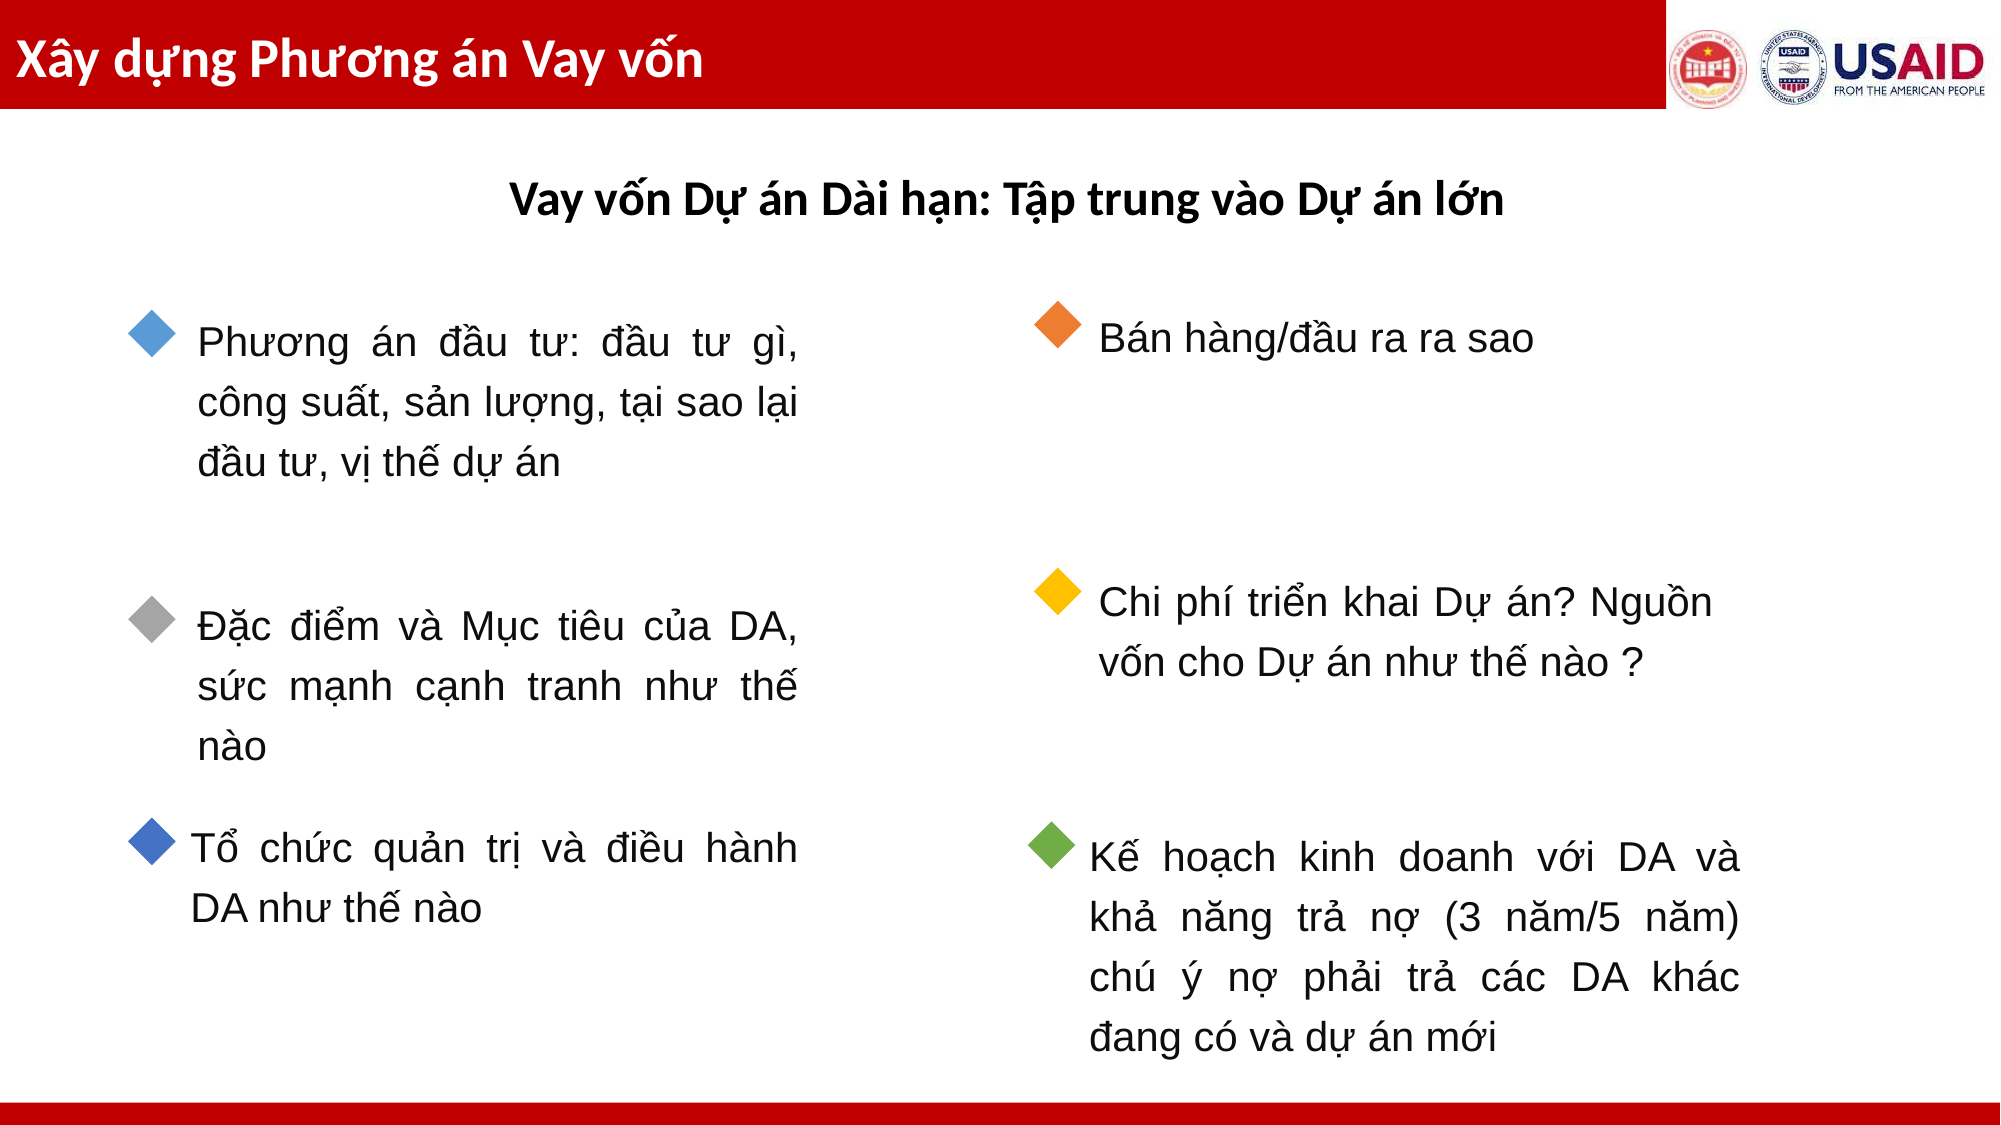

Xây dựng Phương án Vay vốn
Vay vốn Dự án Dài hạn: Tập trung vào Dự án lớn
Bán hàng/đầu ra ra sao
Phương án đầu tư: đầu tư gì, công suất, sản lượng, tại sao lại đầu tư, vị thế dự án

Chi phí triển khai Dự án? Nguồn vốn cho Dự án như thế nào ?

Đặc điểm và Mục tiêu của DA, sức mạnh cạnh tranh như thế nào

Tổ chức quản trị và điều hành DA như thế nào
Kế hoạch kinh doanh với DA và khả năng trả nợ (3 năm/5 năm) chú ý nợ phải trả các DA khác đang có và dự án mới